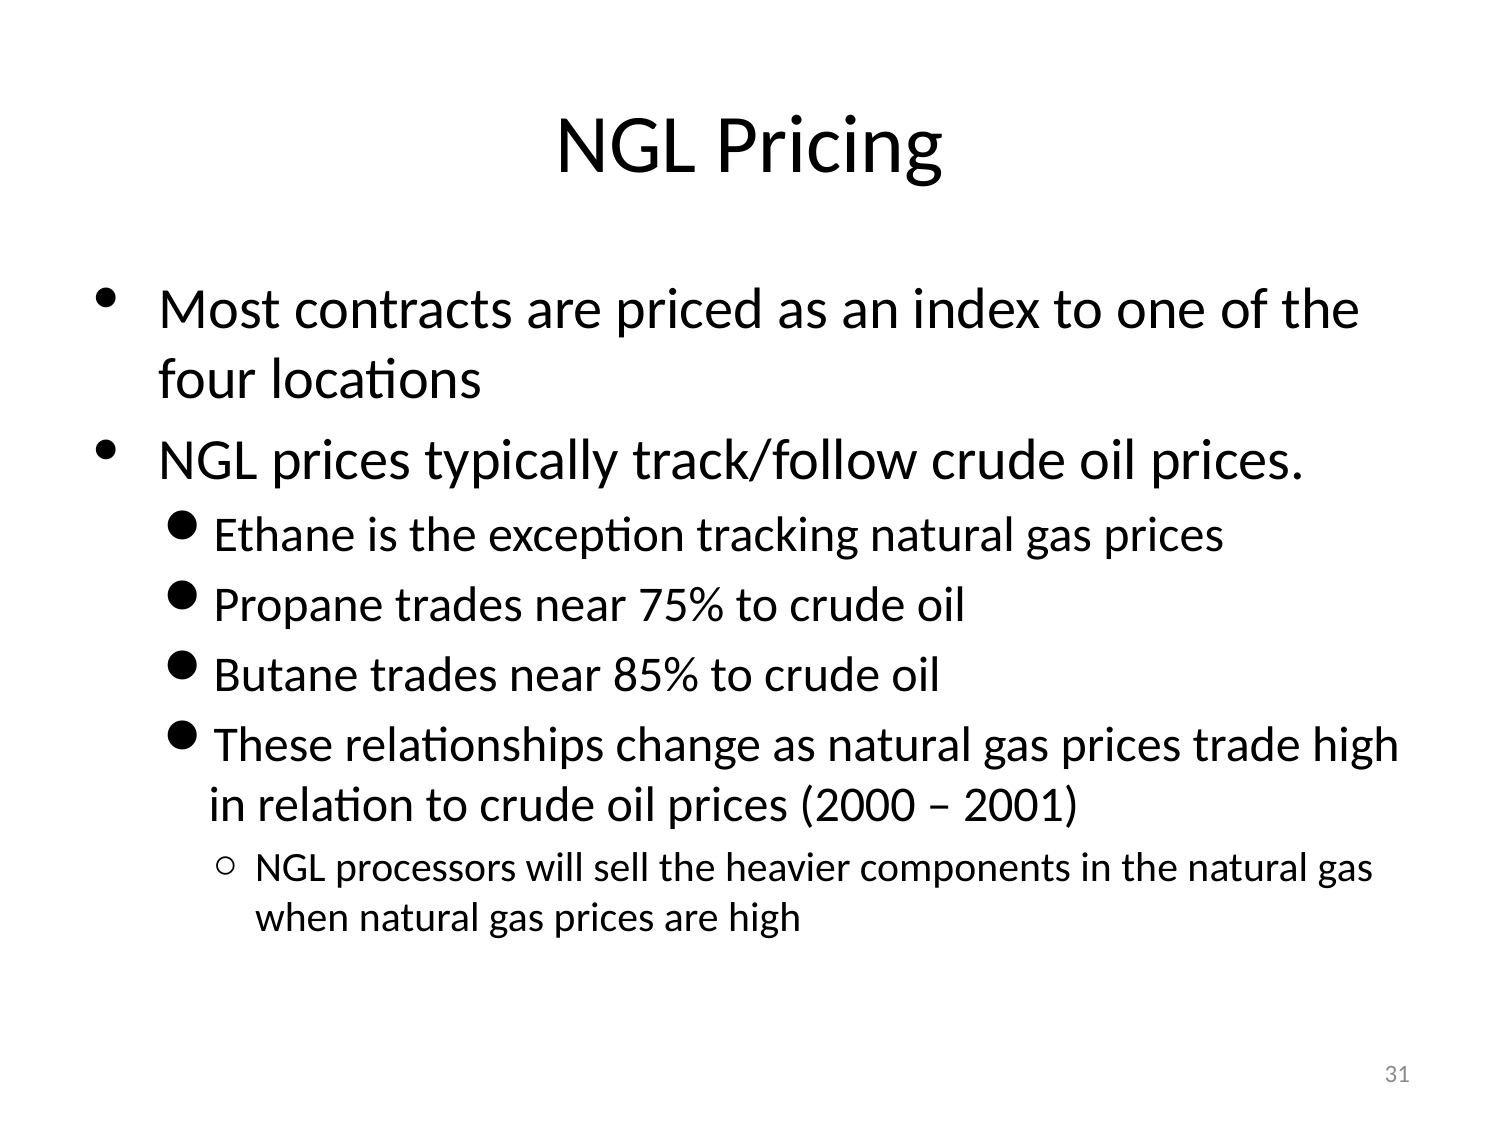

# NGL Pricing
Most contracts are priced as an index to one of the four locations
NGL prices typically track/follow crude oil prices.
Ethane is the exception tracking natural gas prices
Propane trades near 75% to crude oil
Butane trades near 85% to crude oil
These relationships change as natural gas prices trade high in relation to crude oil prices (2000 – 2001)
NGL processors will sell the heavier components in the natural gas when natural gas prices are high
31